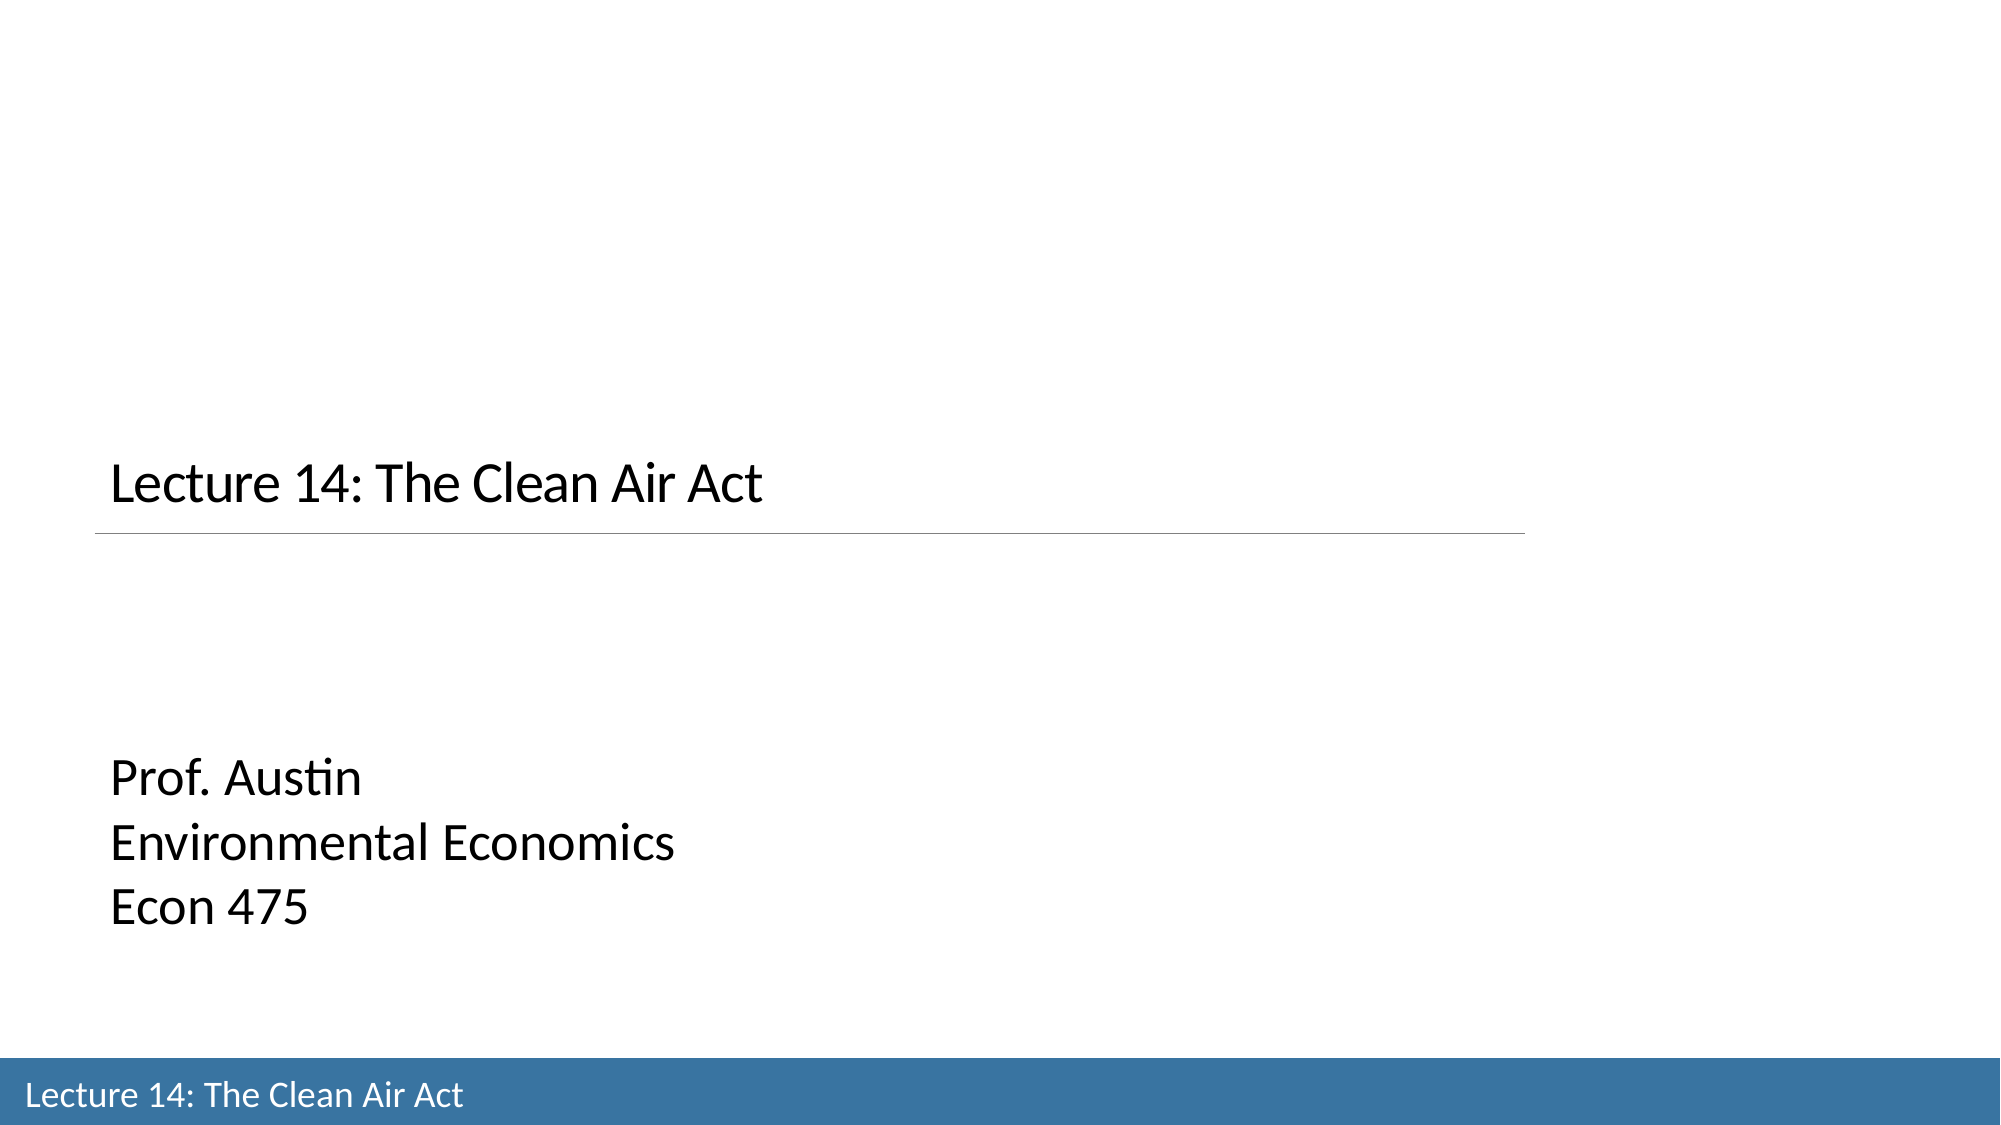

Lecture 14: The Clean Air Act
Prof. Austin
Environmental Economics
Econ 475